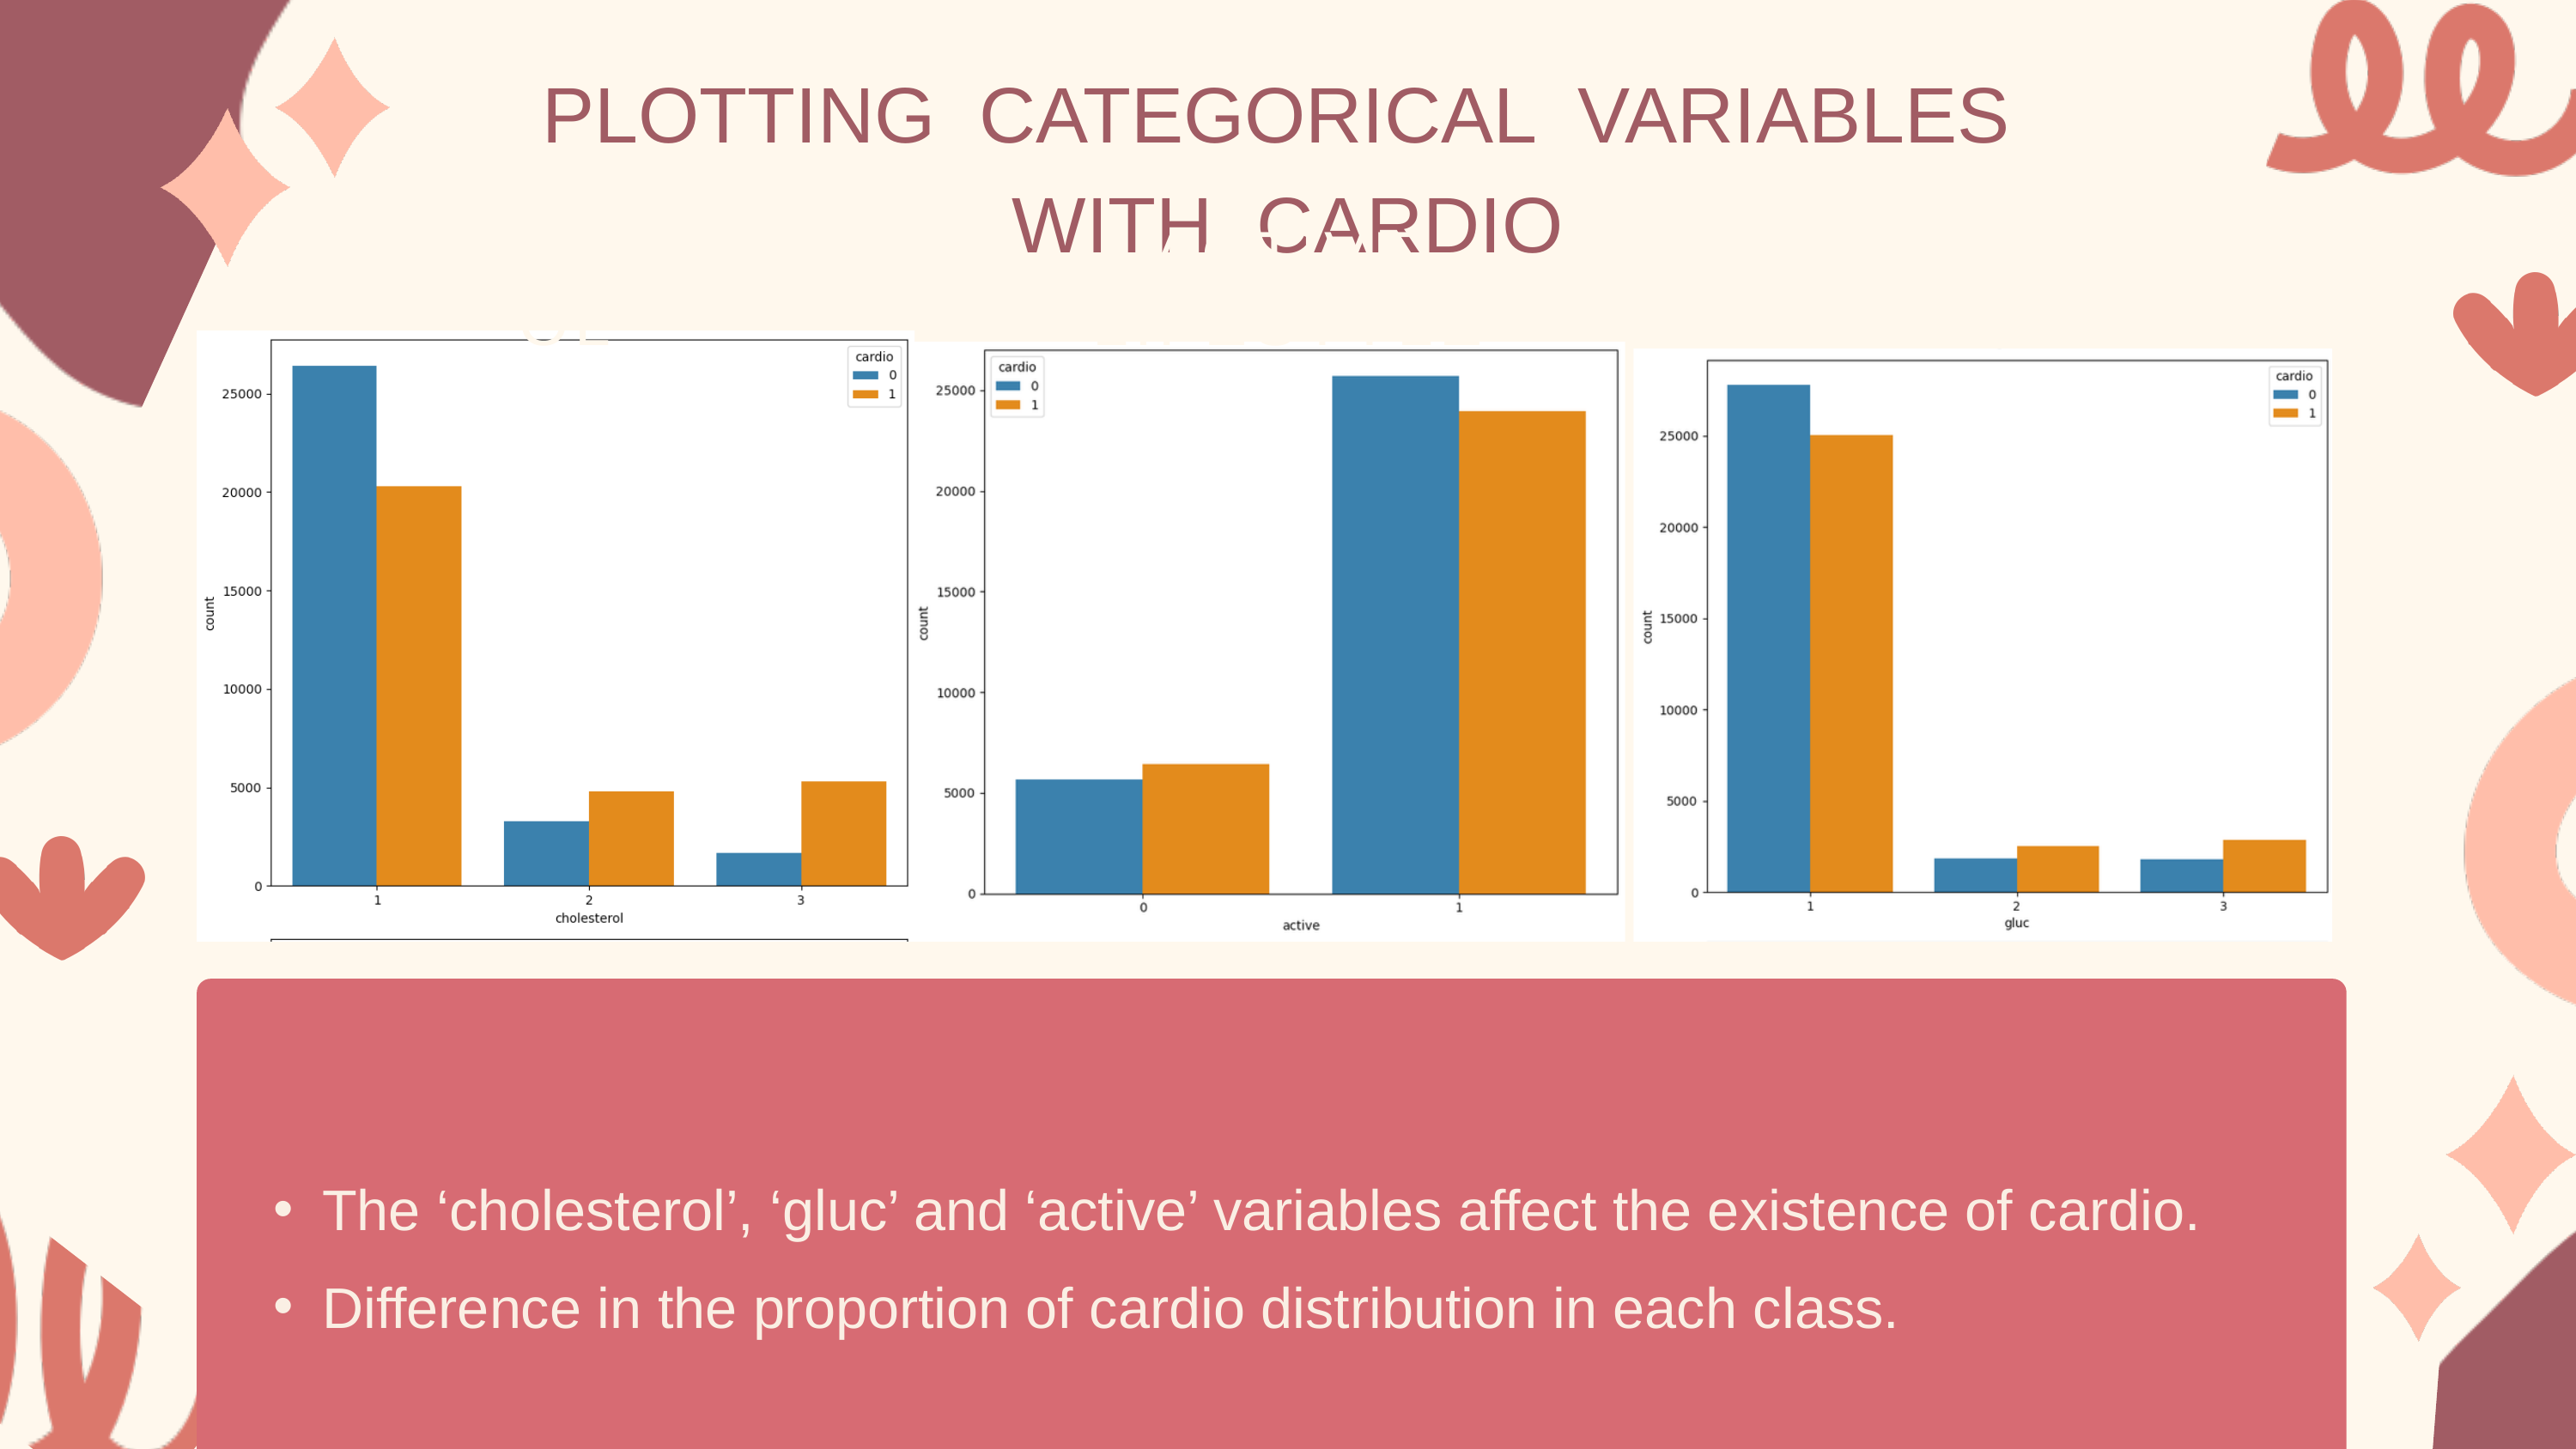

PLOTTING  CATEGORICAL  VARIABLES  WITH  CARDIO

CHOLESTEROL
ACTIVE LIFESTYLE
GLUCOSE LEVEL

OBSERVATION

The ‘cholesterol’, ‘gluc’ and ‘active’ variables affect the existence of cardio.
Difference in the proportion of cardio distribution in each class.